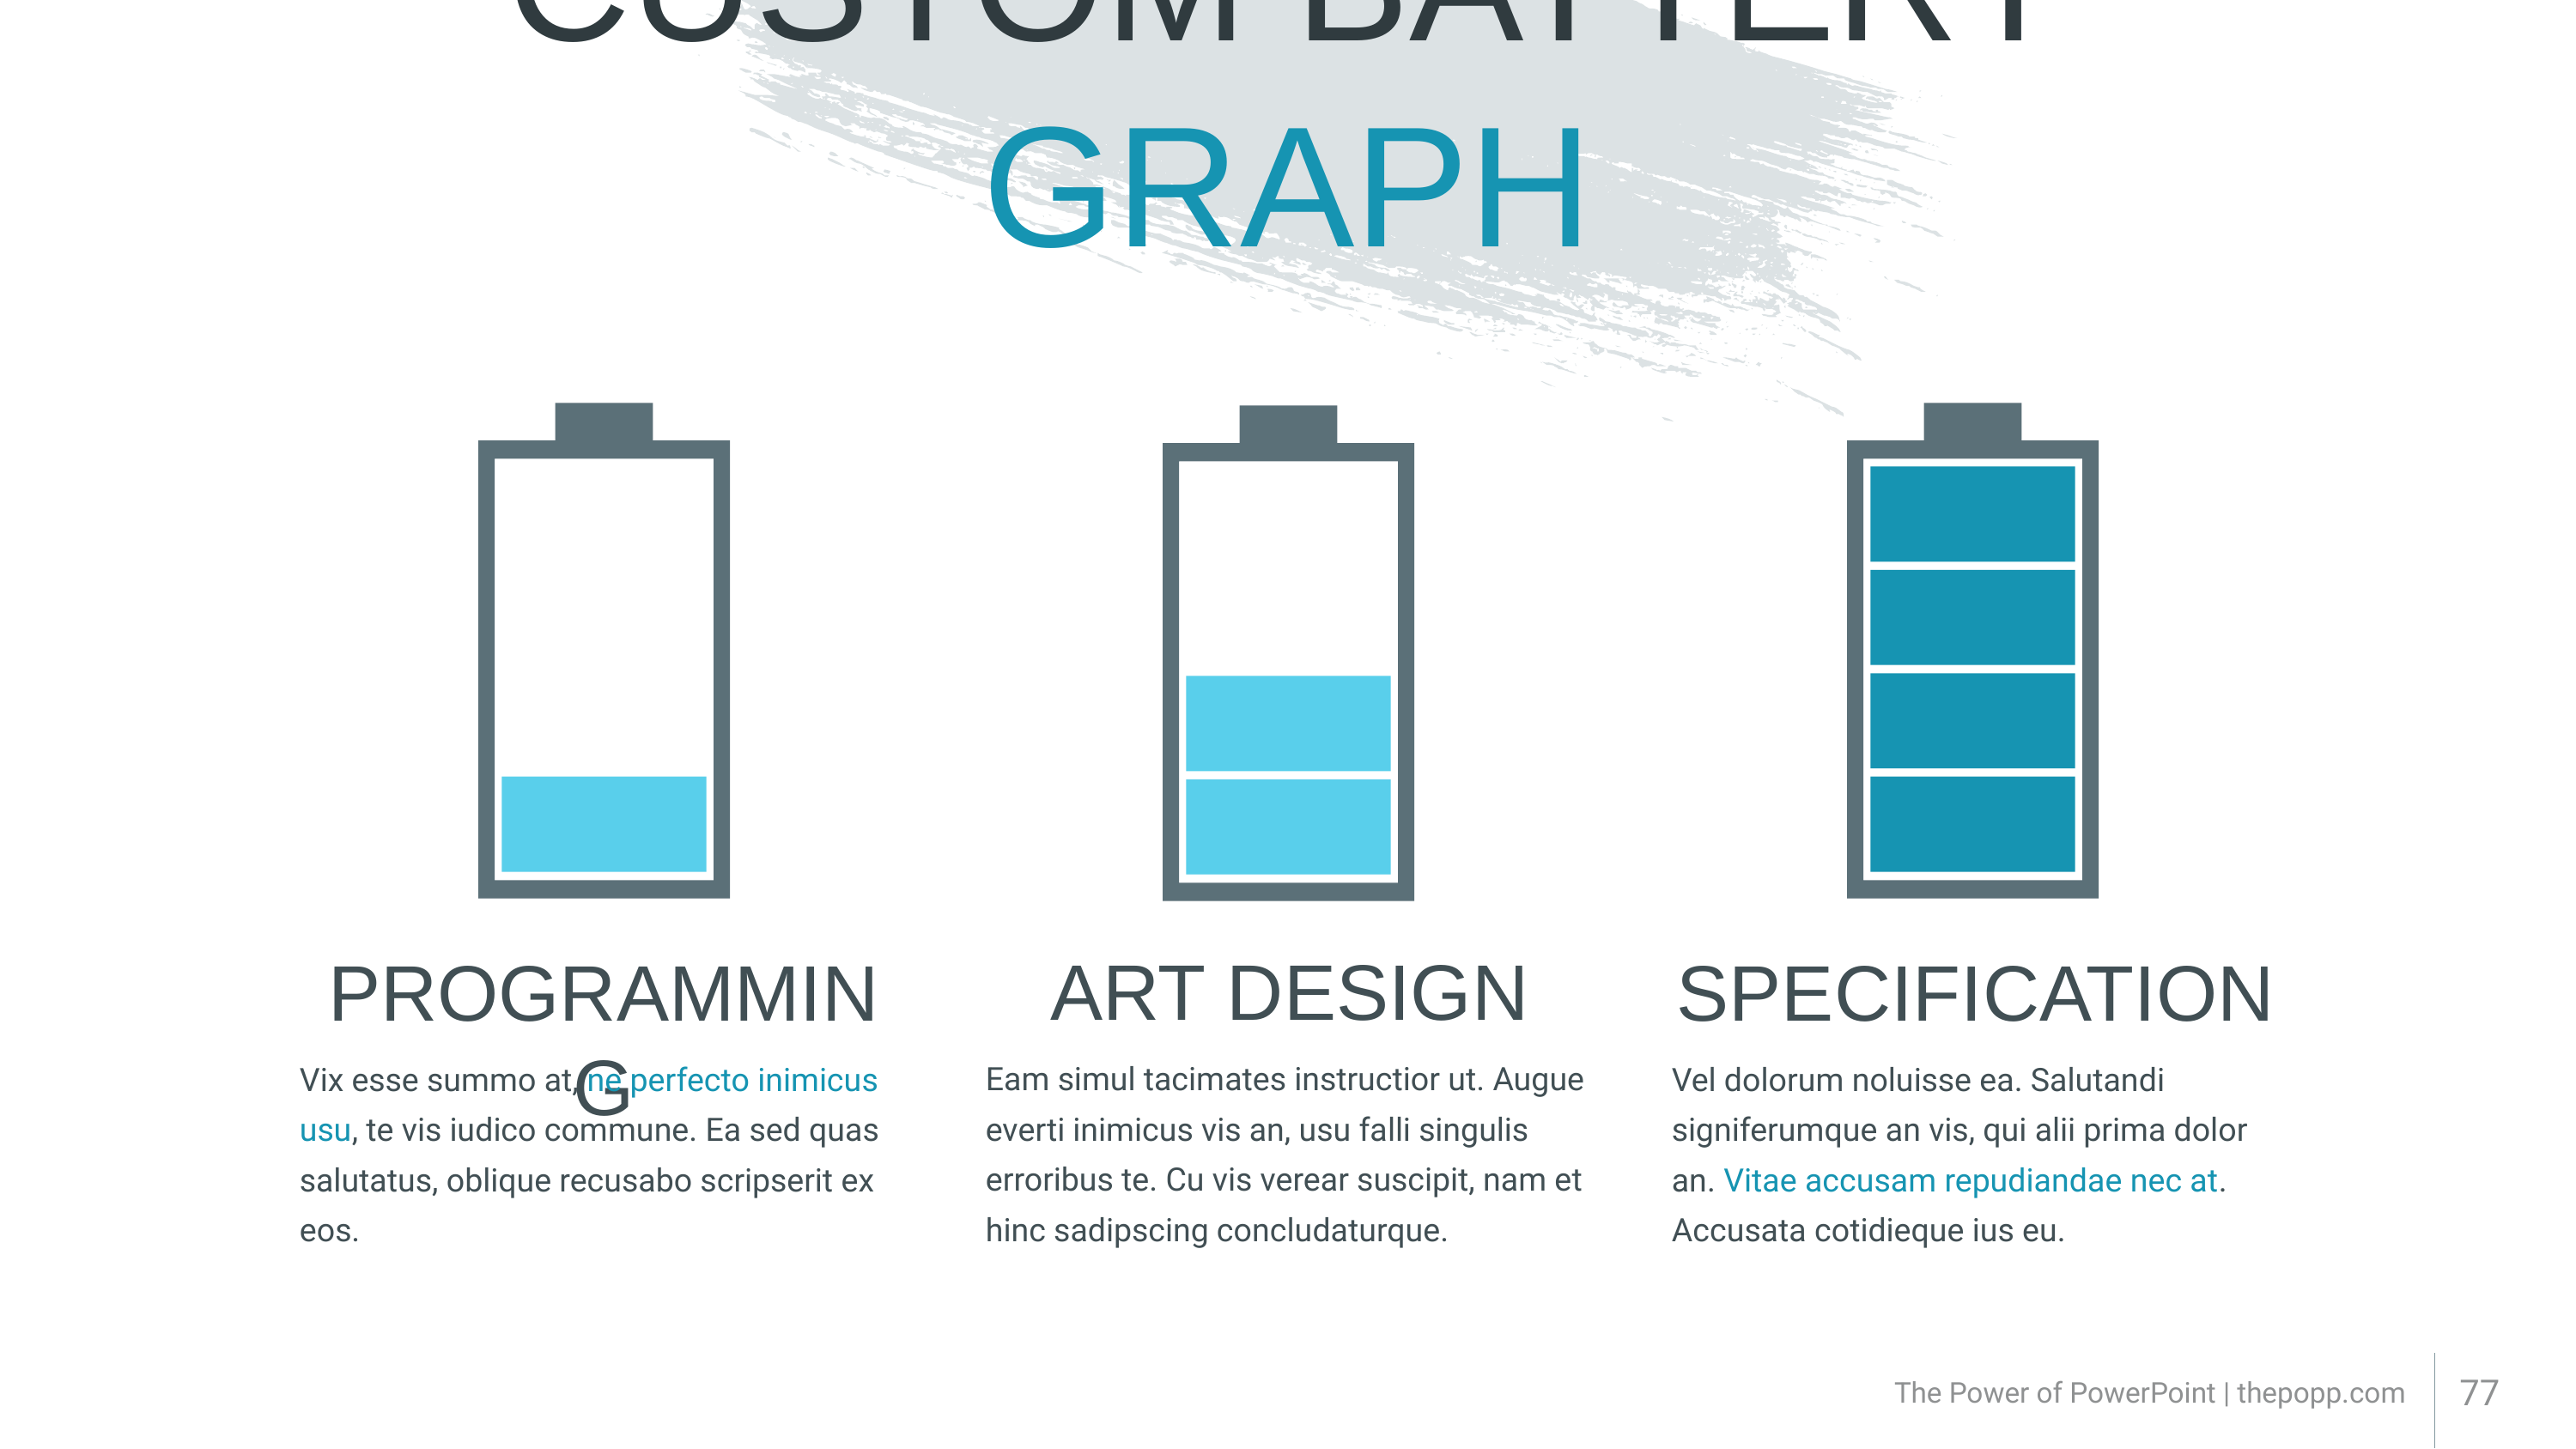

# CUSTOM BATTERY GRAPH

ART DESIGN
PROGRAMMING
SPECIFICATION
Eam simul tacimates instructior ut. Augue everti inimicus vis an, usu falli singulis erroribus te. Cu vis verear suscipit, nam et hinc sadipscing concludaturque.
Vix esse summo at, ne perfecto inimicus usu, te vis iudico commune. Ea sed quas salutatus, oblique recusabo scripserit ex eos.
Vel dolorum noluisse ea. Salutandi signiferumque an vis, qui alii prima dolor an. Vitae accusam repudiandae nec at. Accusata cotidieque ius eu.
77
The Power of PowerPoint | thepopp.com